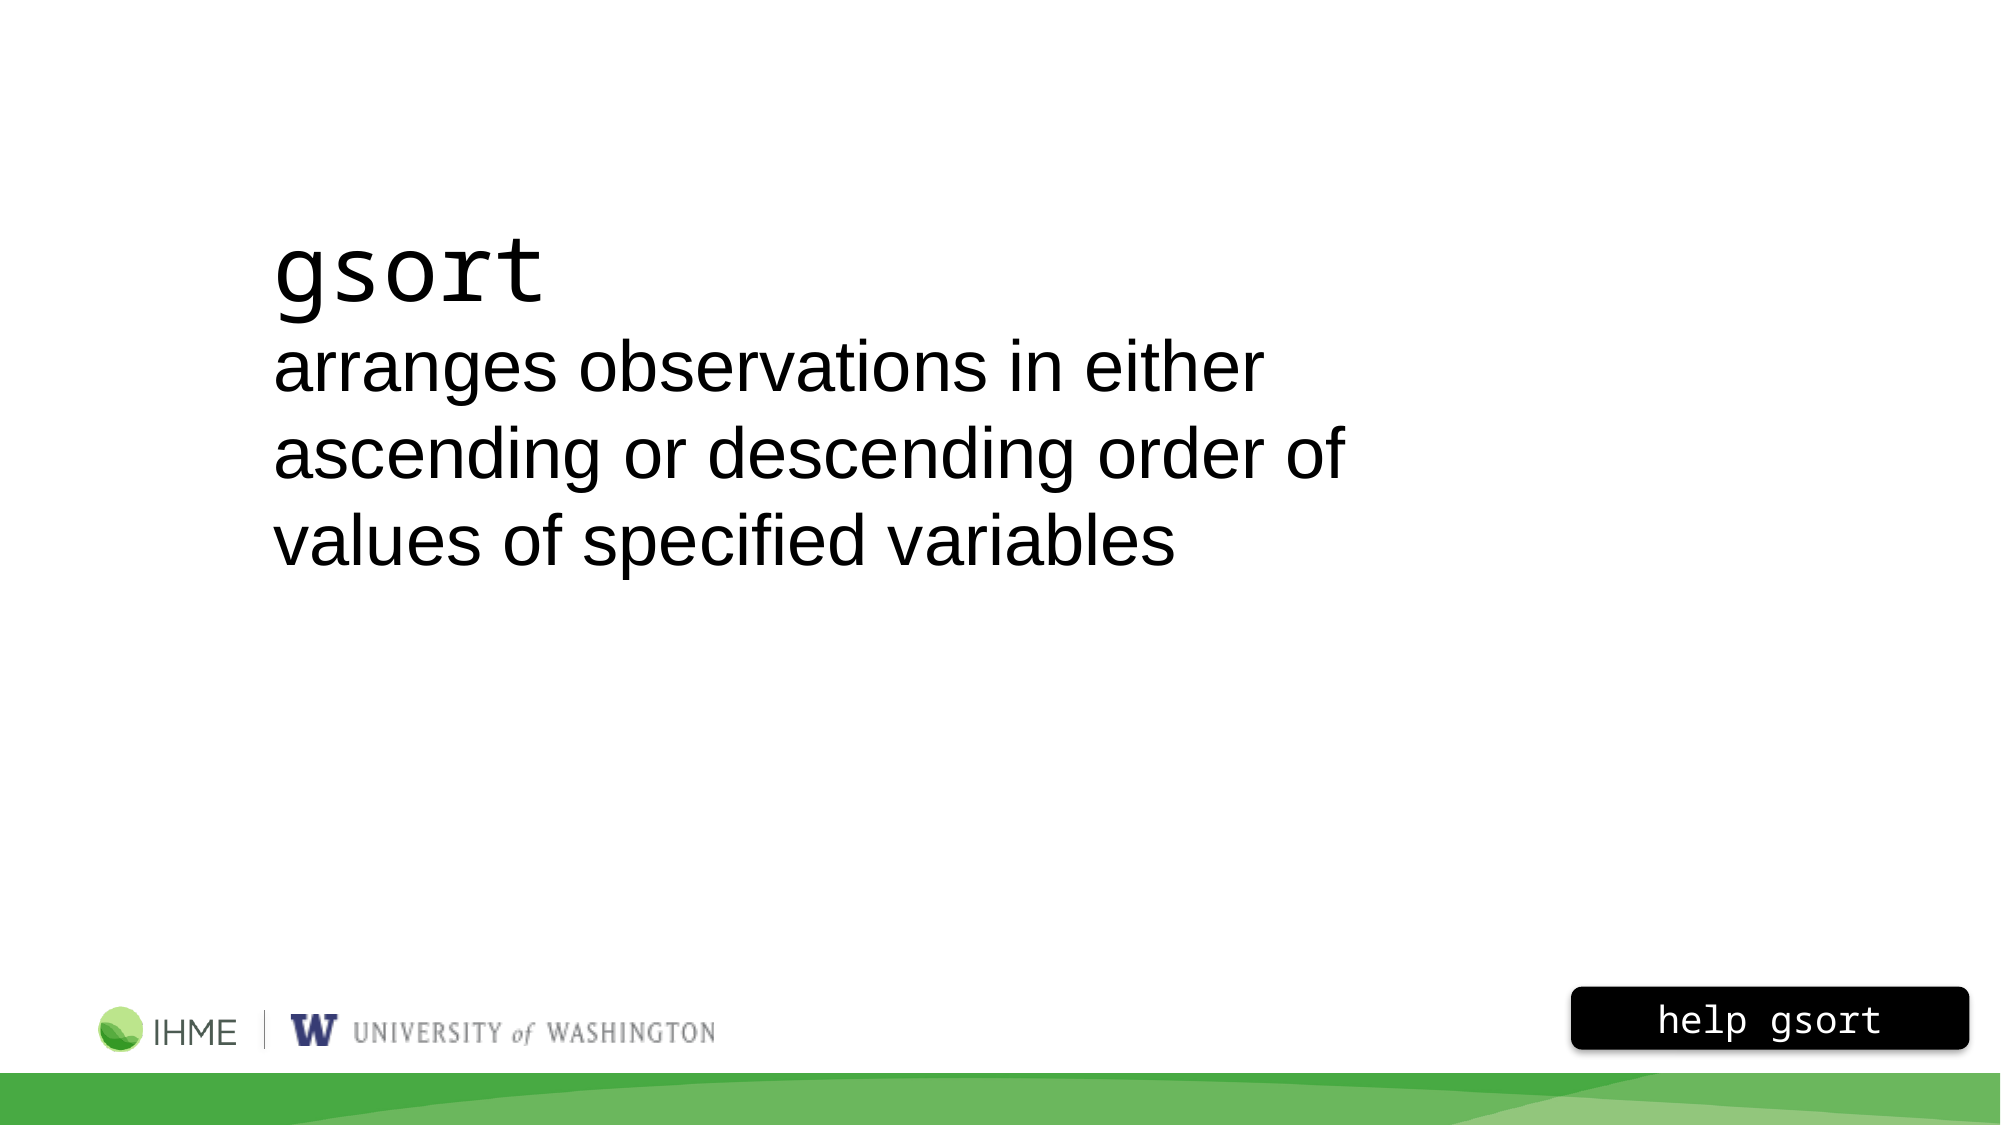

gsort
arranges observations in either ascending or descending order of
values of specified variables

help gsort